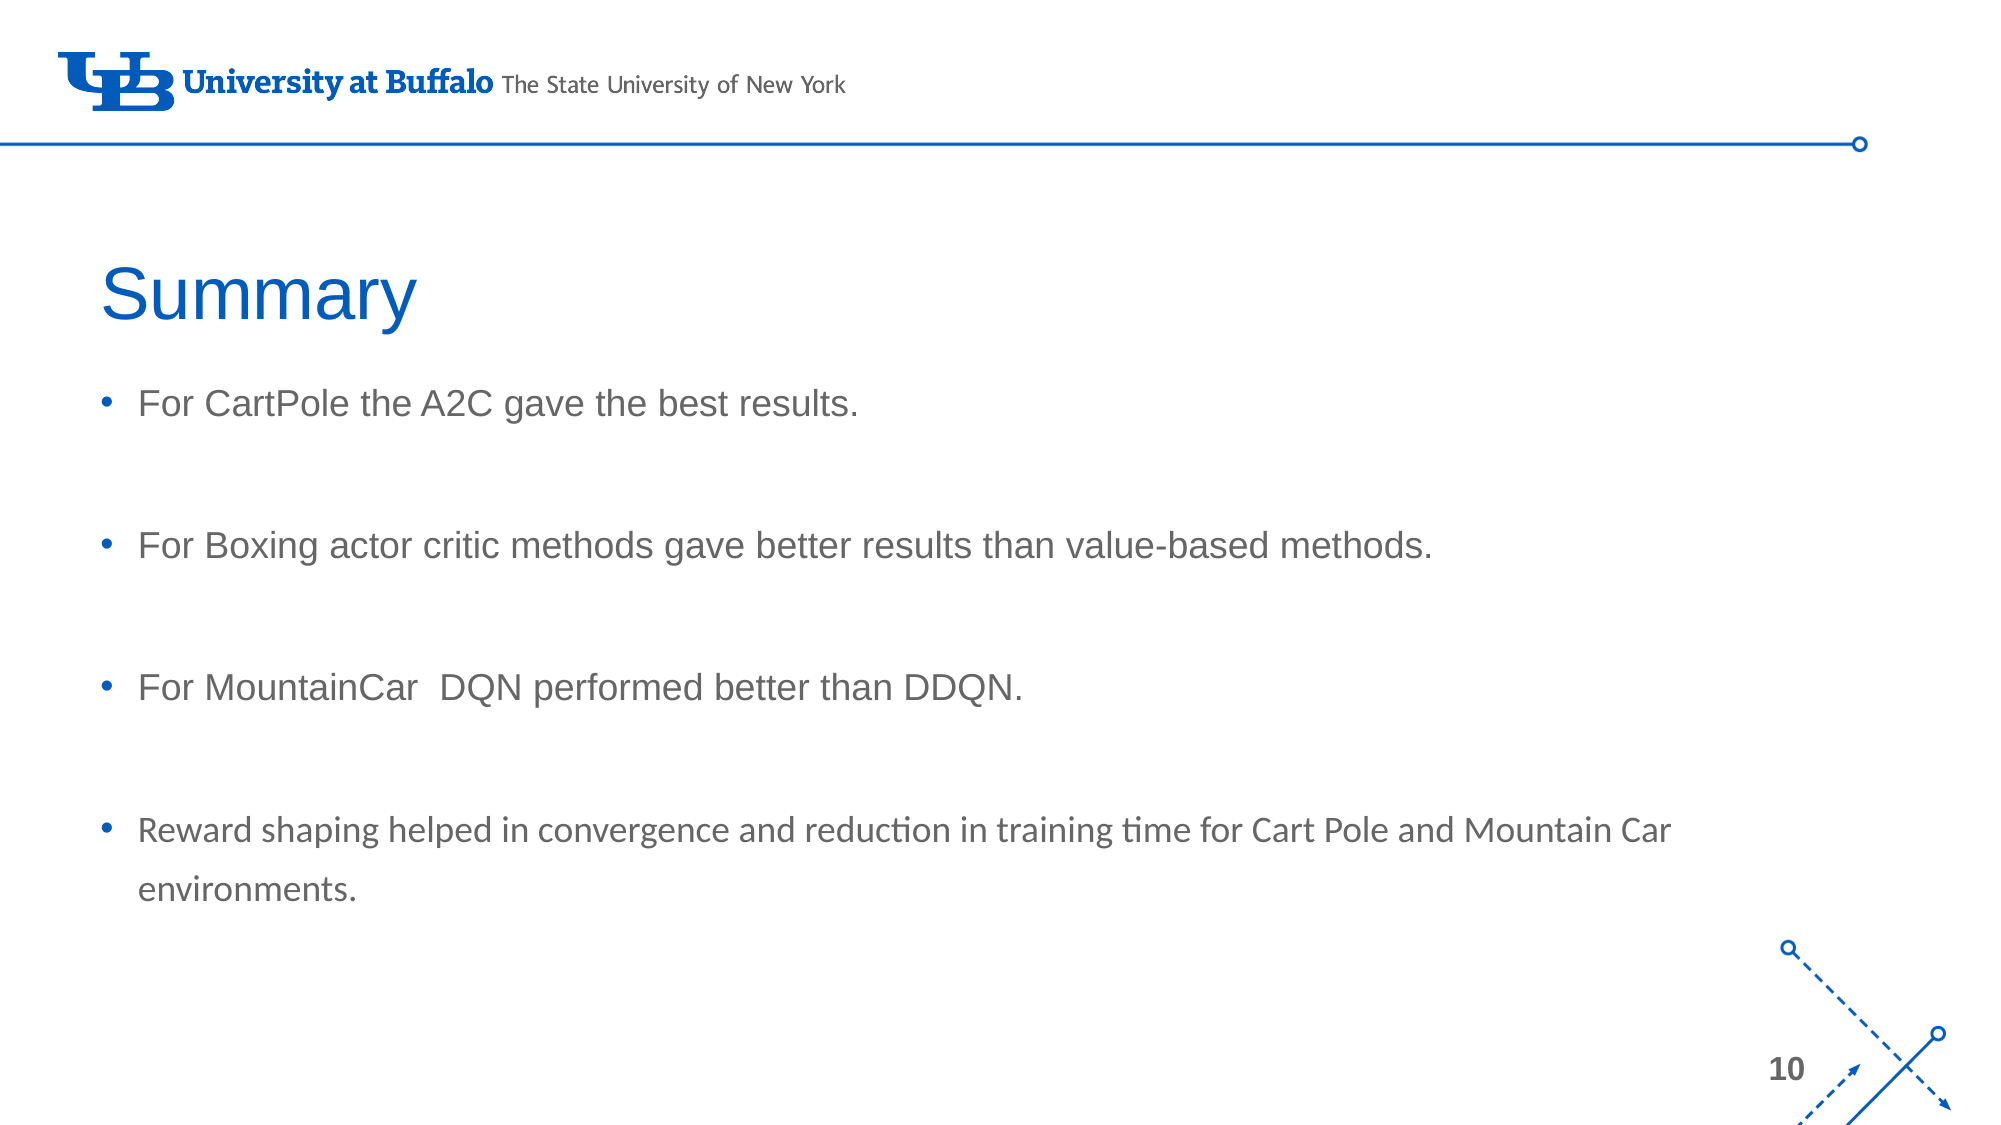

# Summary
For CartPole the A2C gave the best results.

For Boxing actor critic methods gave better results than value-based methods.

For MountainCar  DQN performed better than DDQN.

Reward shaping helped in convergence and reduction in training time for Cart Pole and Mountain Car environments.
10